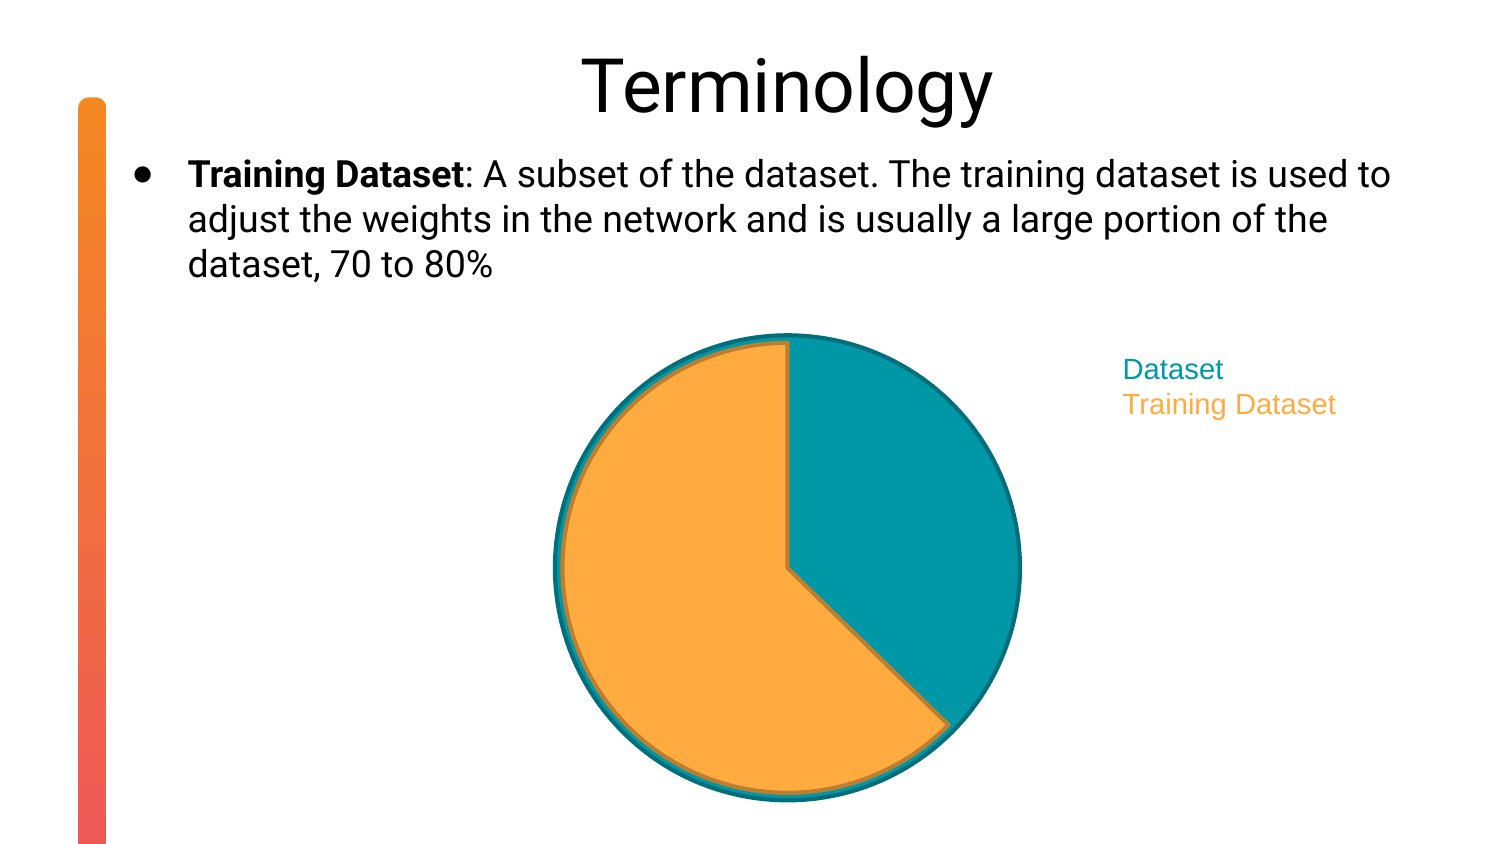

Terminology
Training Dataset: A subset of the dataset. The training dataset is used to adjust the weights in the network and is usually a large portion of the dataset, 70 to 80%

Dataset
Training Dataset